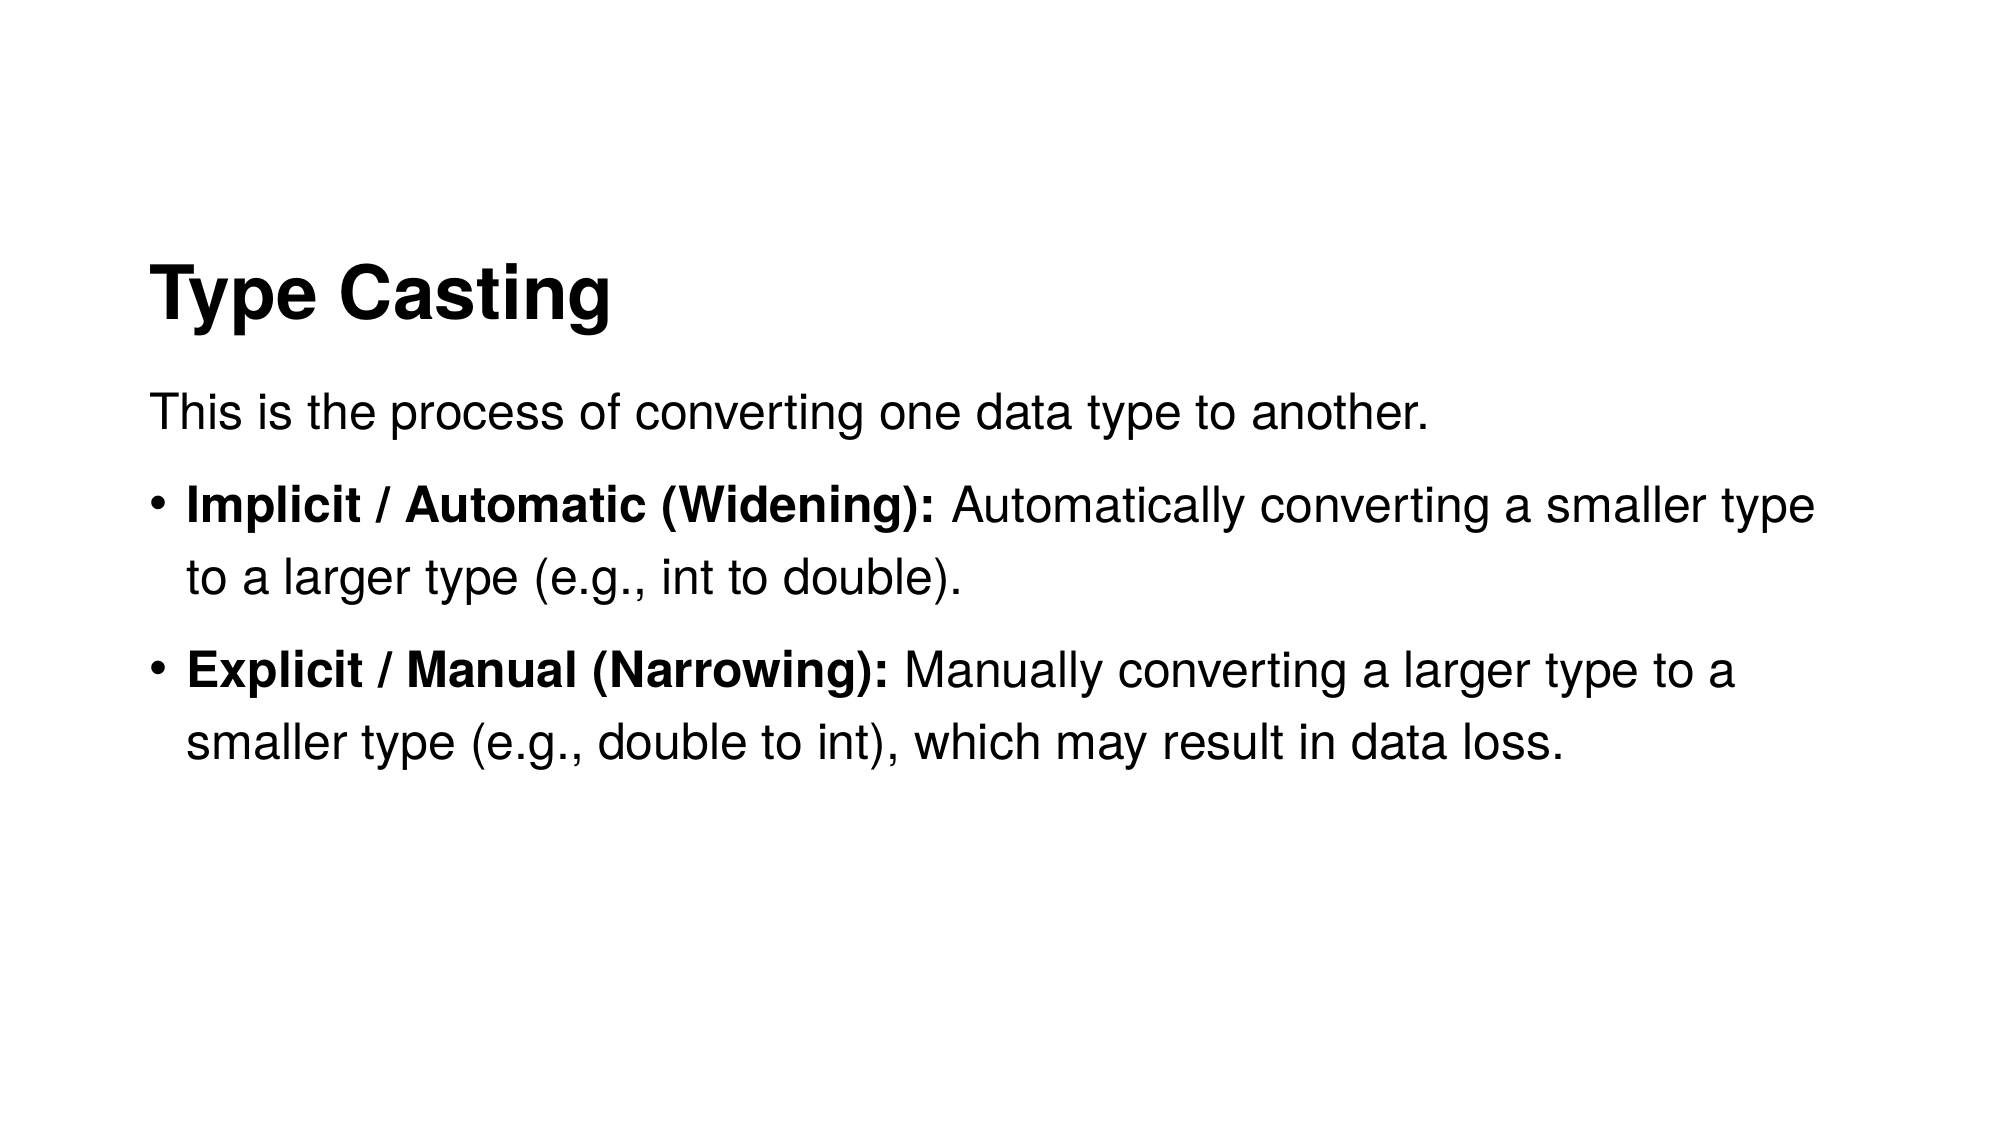

# Type Casting
This is the process of converting one data type to another.
Implicit / Automatic (Widening): Automatically converting a smaller type to a larger type (e.g., int to double).
Explicit / Manual (Narrowing): Manually converting a larger type to a smaller type (e.g., double to int), which may result in data loss.